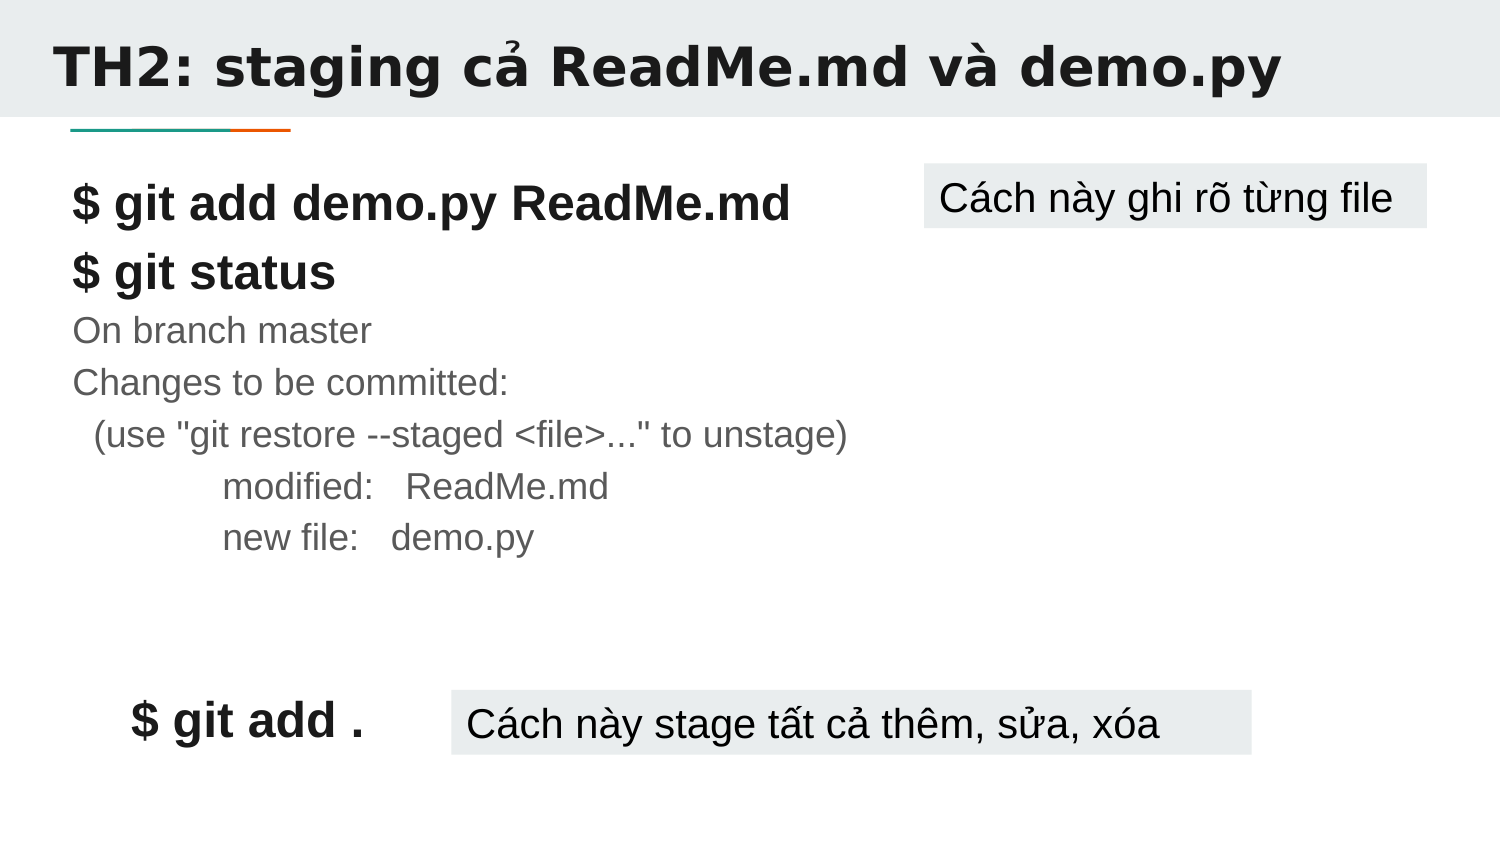

# TH2: staging cả ReadMe.md và demo.py
$ git add demo.py ReadMe.md
$ git status
On branch master
Changes to be committed:
  (use "git restore --staged <file>..." to unstage)
	modified:   ReadMe.md
	new file:   demo.py
Cách này ghi rõ từng file
$ git add .
Cách này stage tất cả thêm, sửa, xóa